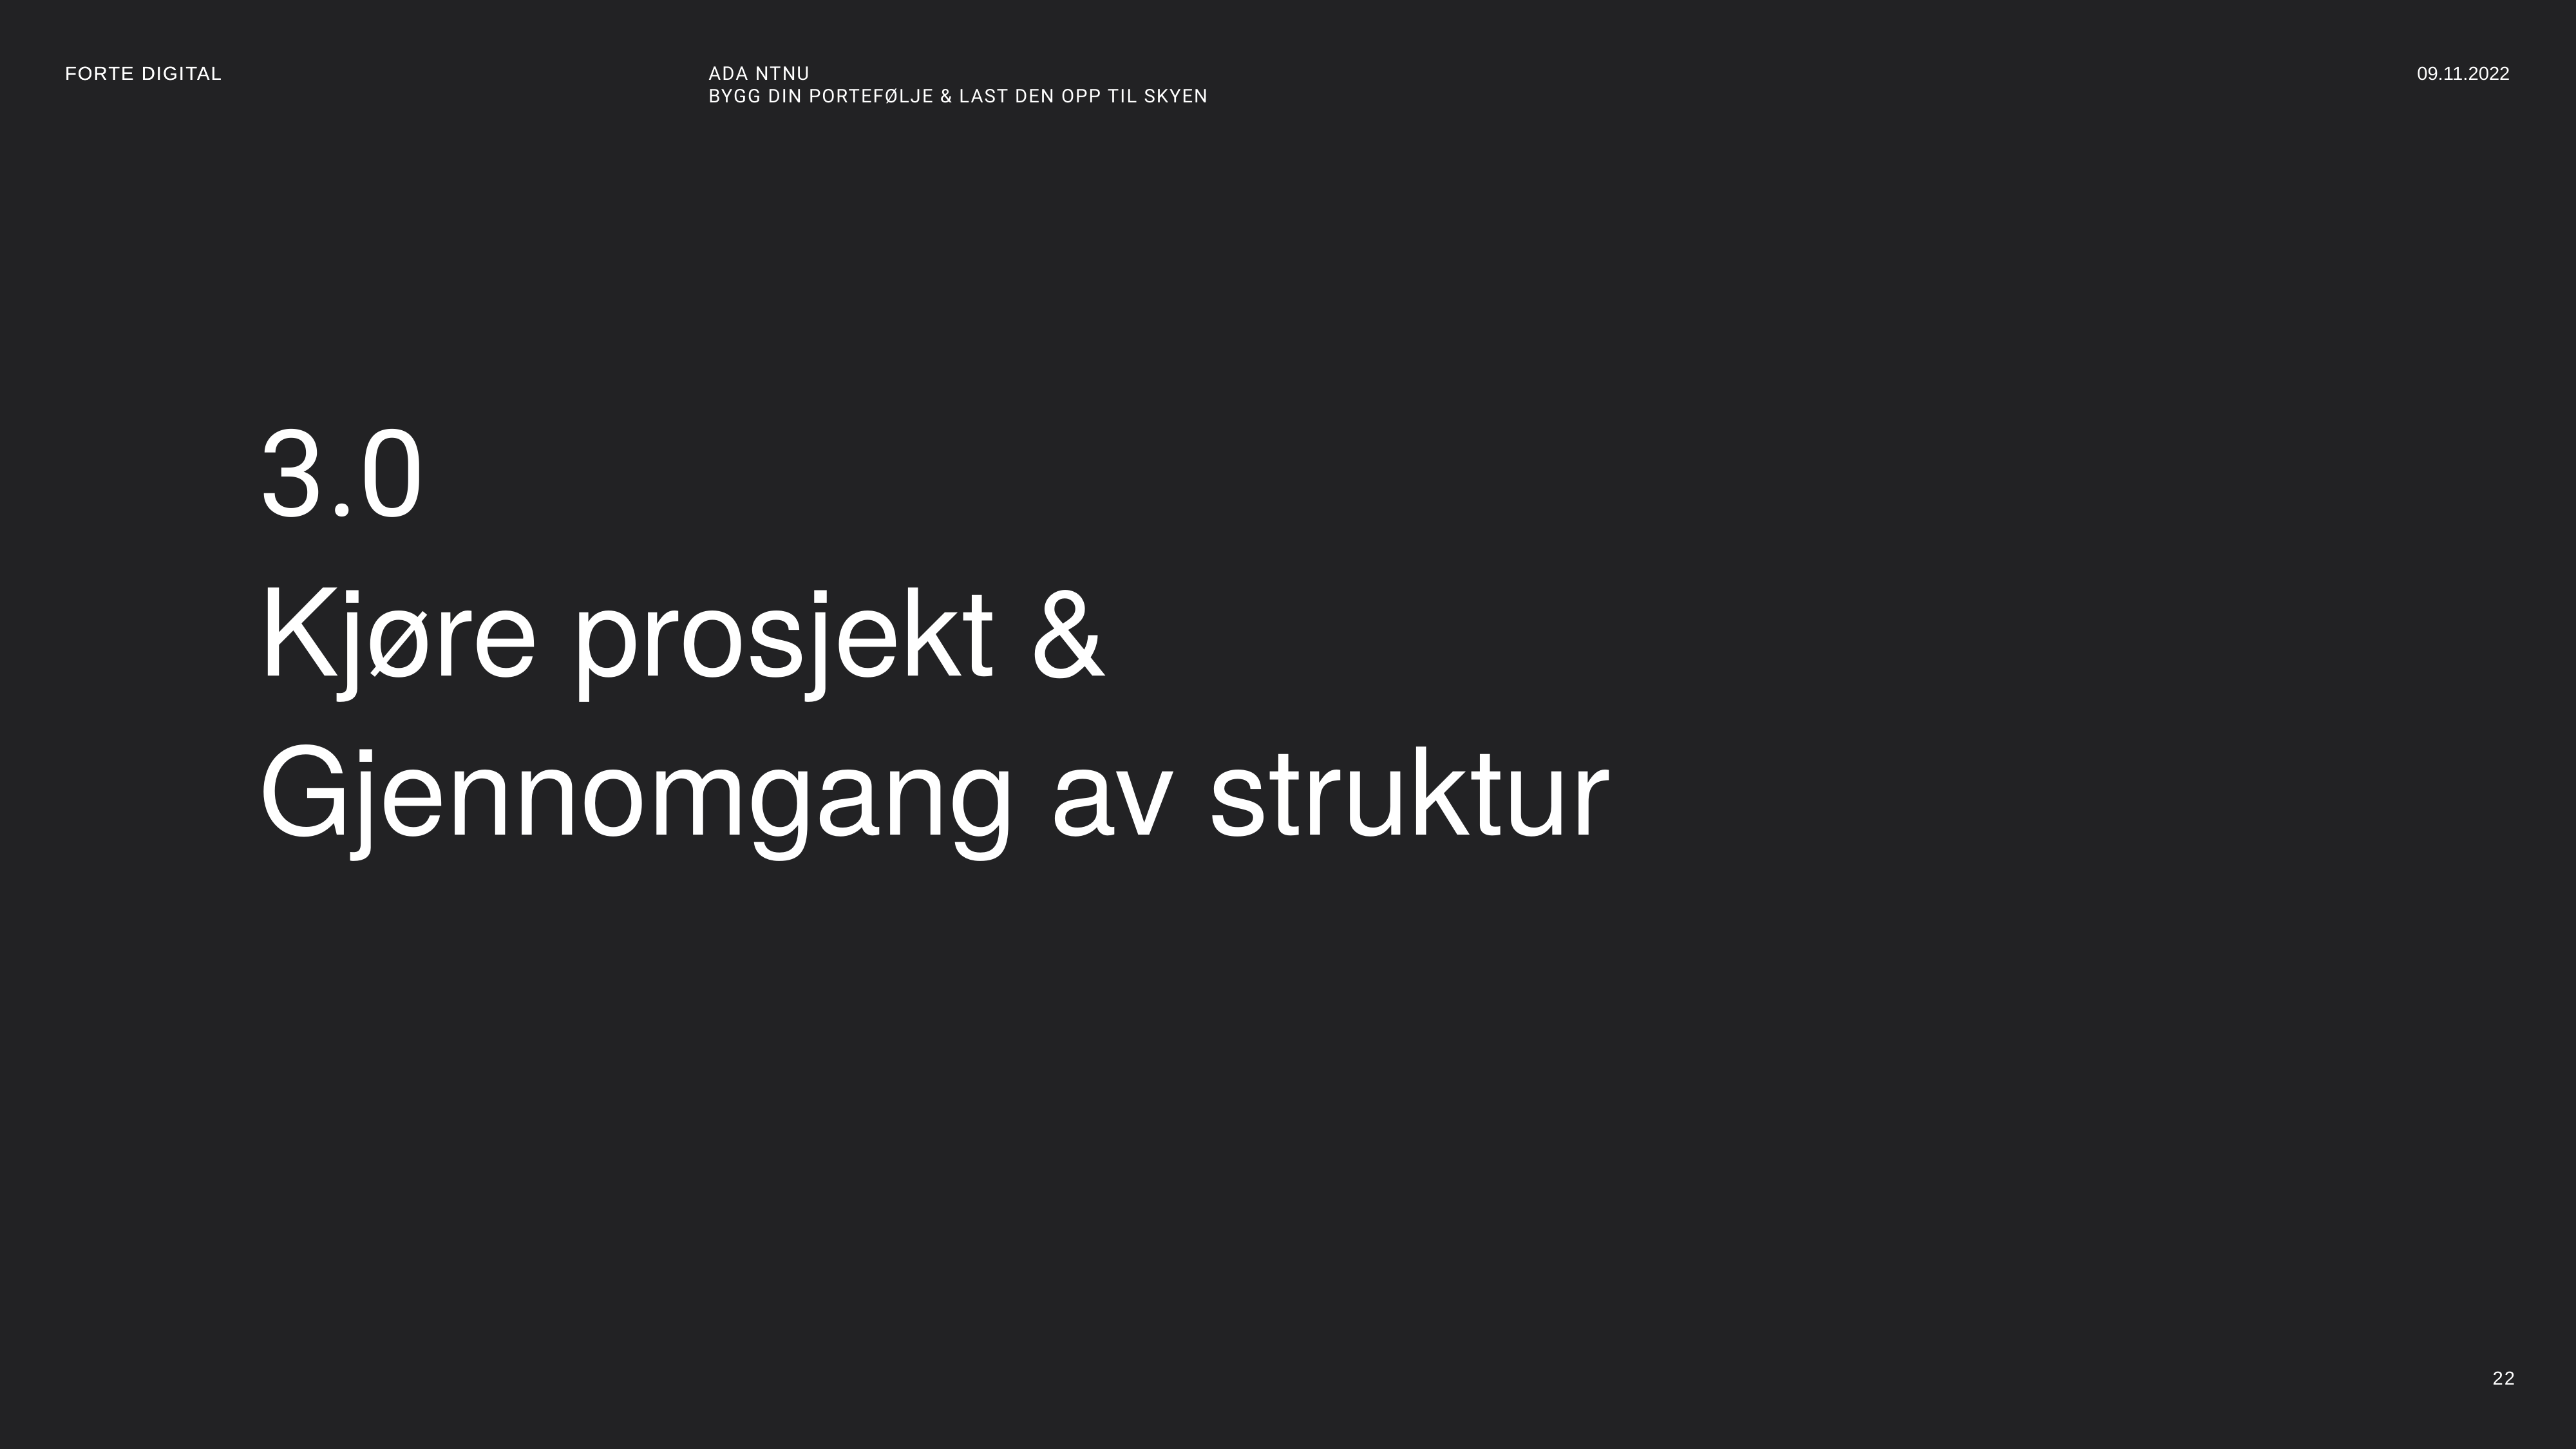

FORTE DIGITAL
ADA NTNU
Bygg din portefølje & Last den opp til skyen

09.11.2022
3.0
Kjøre prosjekt &
Gjennomgang av struktur
22